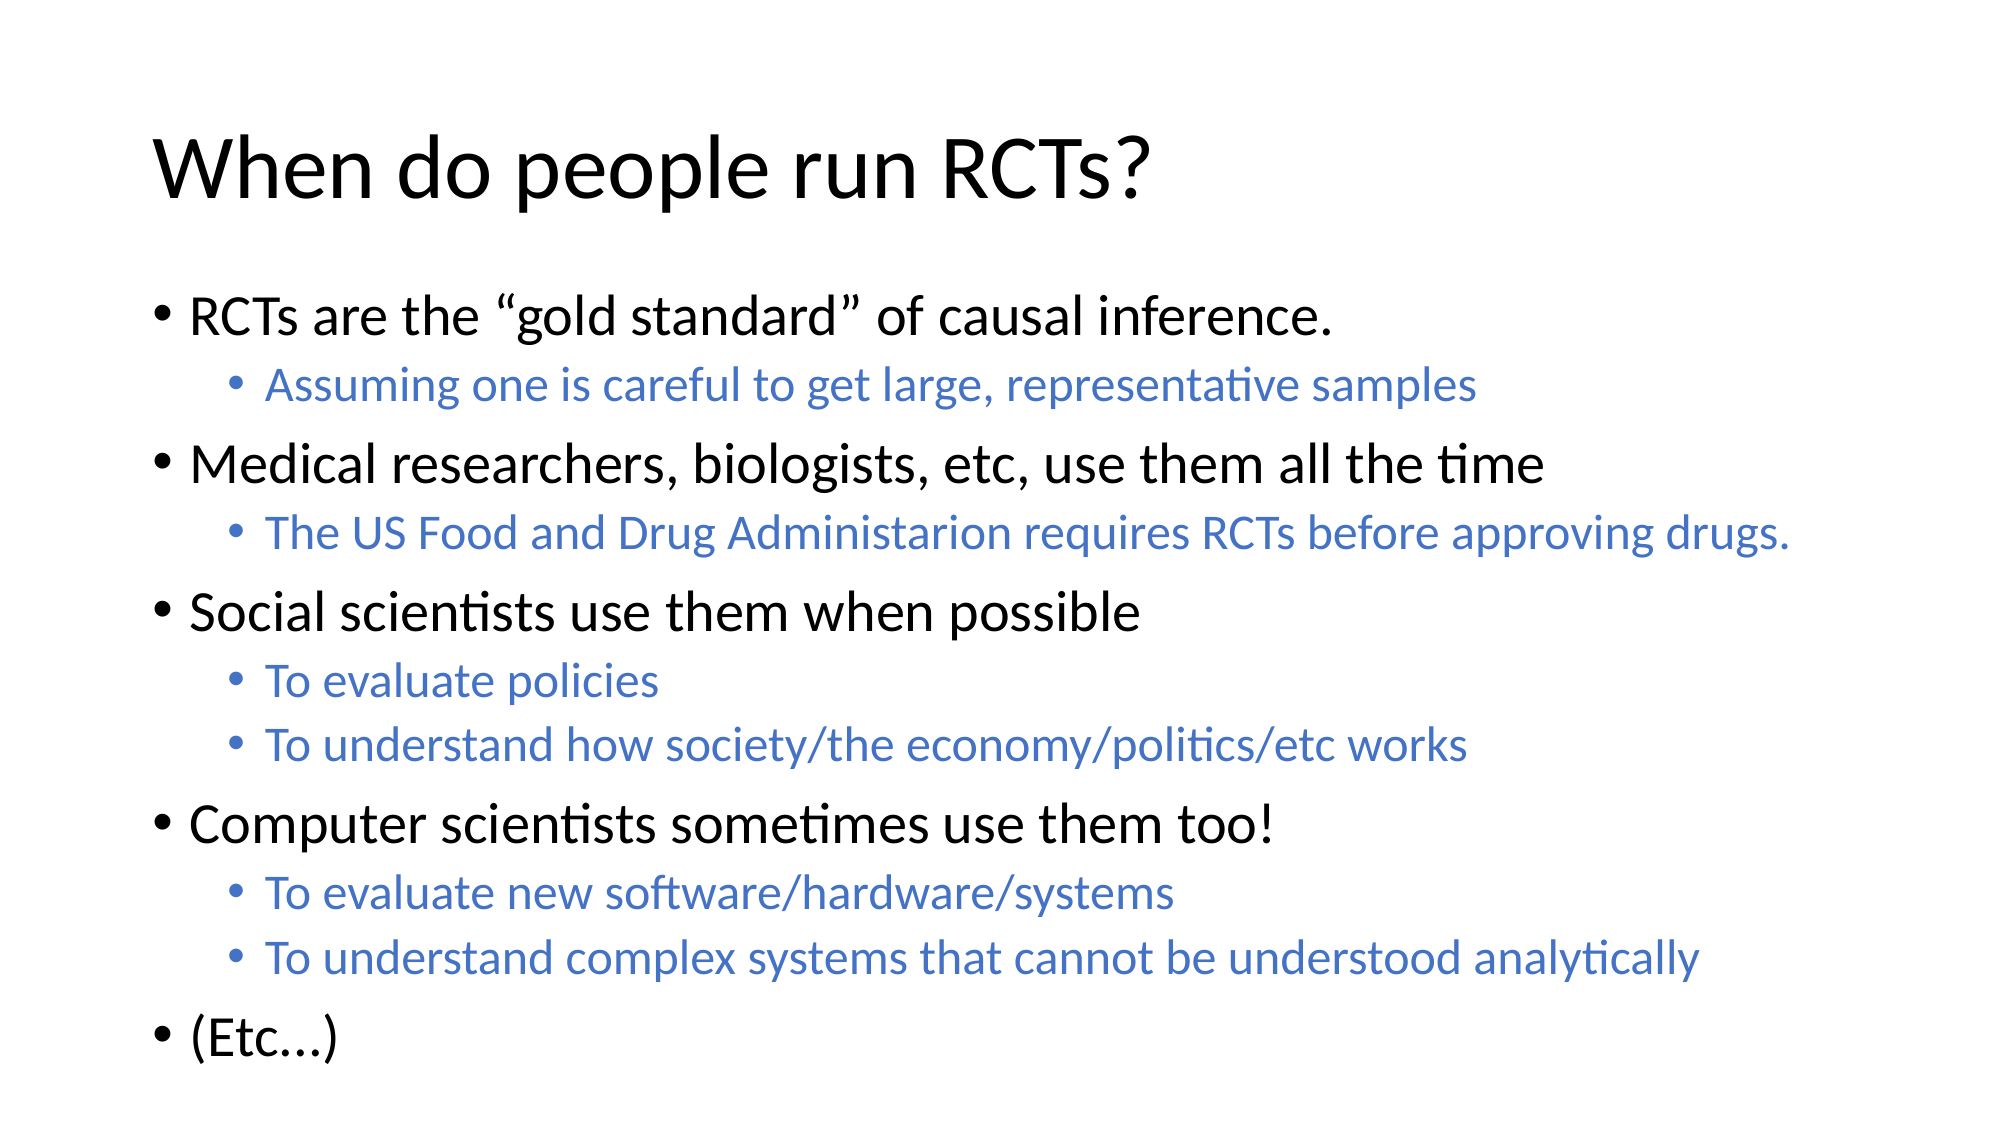

# When do people run RCTs?
RCTs are the “gold standard” of causal inference.
Assuming one is careful to get large, representative samples
Medical researchers, biologists, etc, use them all the time
The US Food and Drug Administarion requires RCTs before approving drugs.
Social scientists use them when possible
To evaluate policies
To understand how society/the economy/politics/etc works
Computer scientists sometimes use them too!
To evaluate new software/hardware/systems
To understand complex systems that cannot be understood analytically
(Etc...)